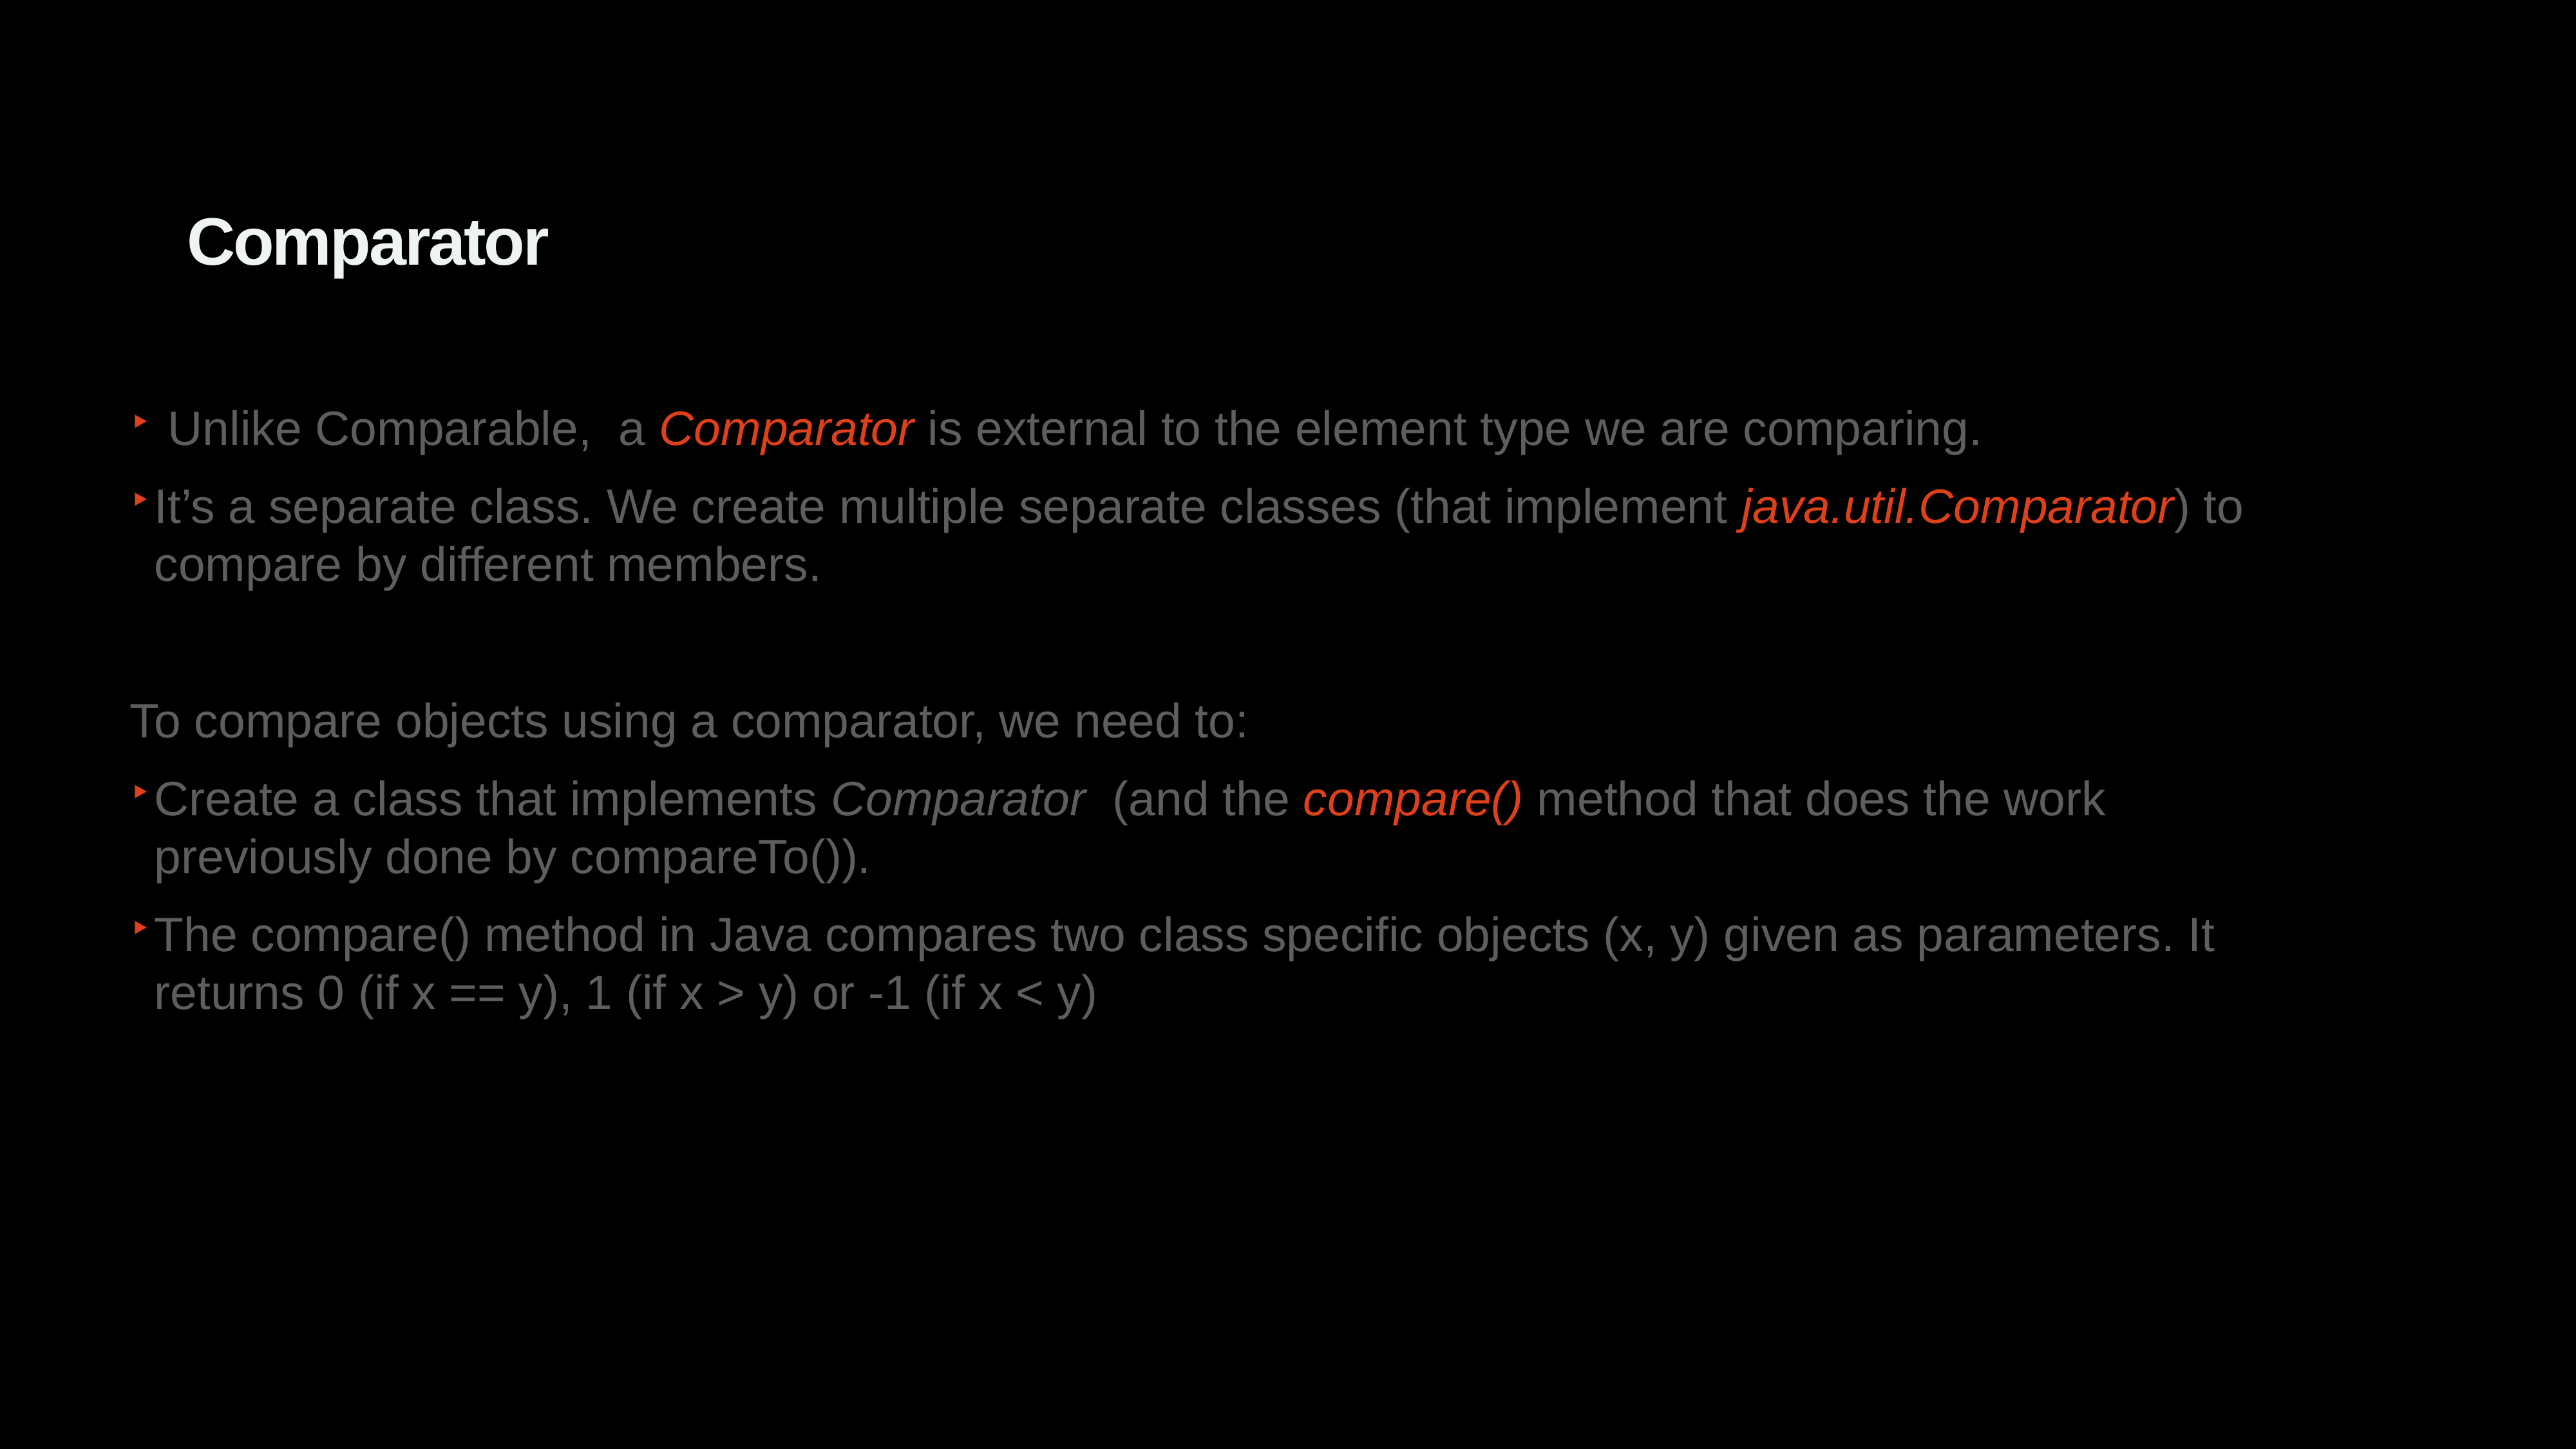

Comparator
Bullet examples
 Unlike Comparable,  a Comparator is external to the element type we are comparing.
It’s a separate class. We create multiple separate classes (that implement java.util.Comparator) to compare by different members.

To compare objects using a comparator, we need to:
Create a class that implements Comparator  (and the compare() method that does the work previously done by compareTo()).
The compare() method in Java compares two class specific objects (x, y) given as parameters. It returns 0 (if x == y), 1 (if x > y) or -1 (if x < y)
24